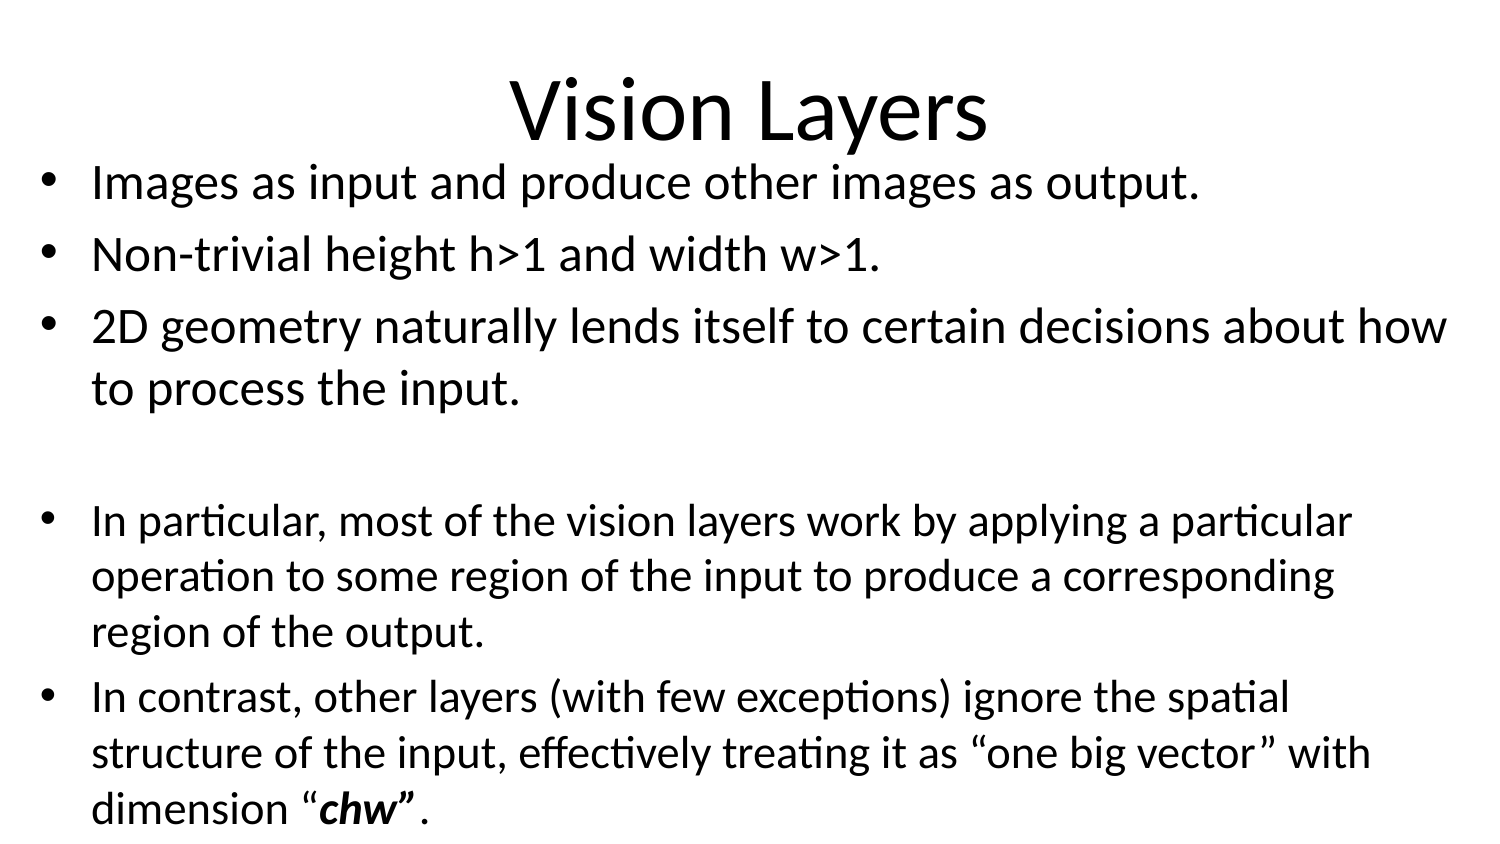

# Vision Layers
Images as input and produce other images as output.
Non-trivial height h>1 and width w>1.
2D geometry naturally lends itself to certain decisions about how to process the input.

In particular, most of the vision layers work by applying a particular operation to some region of the input to produce a corresponding region of the output.
In contrast, other layers (with few exceptions) ignore the spatial structure of the input, effectively treating it as “one big vector” with dimension “chw”.